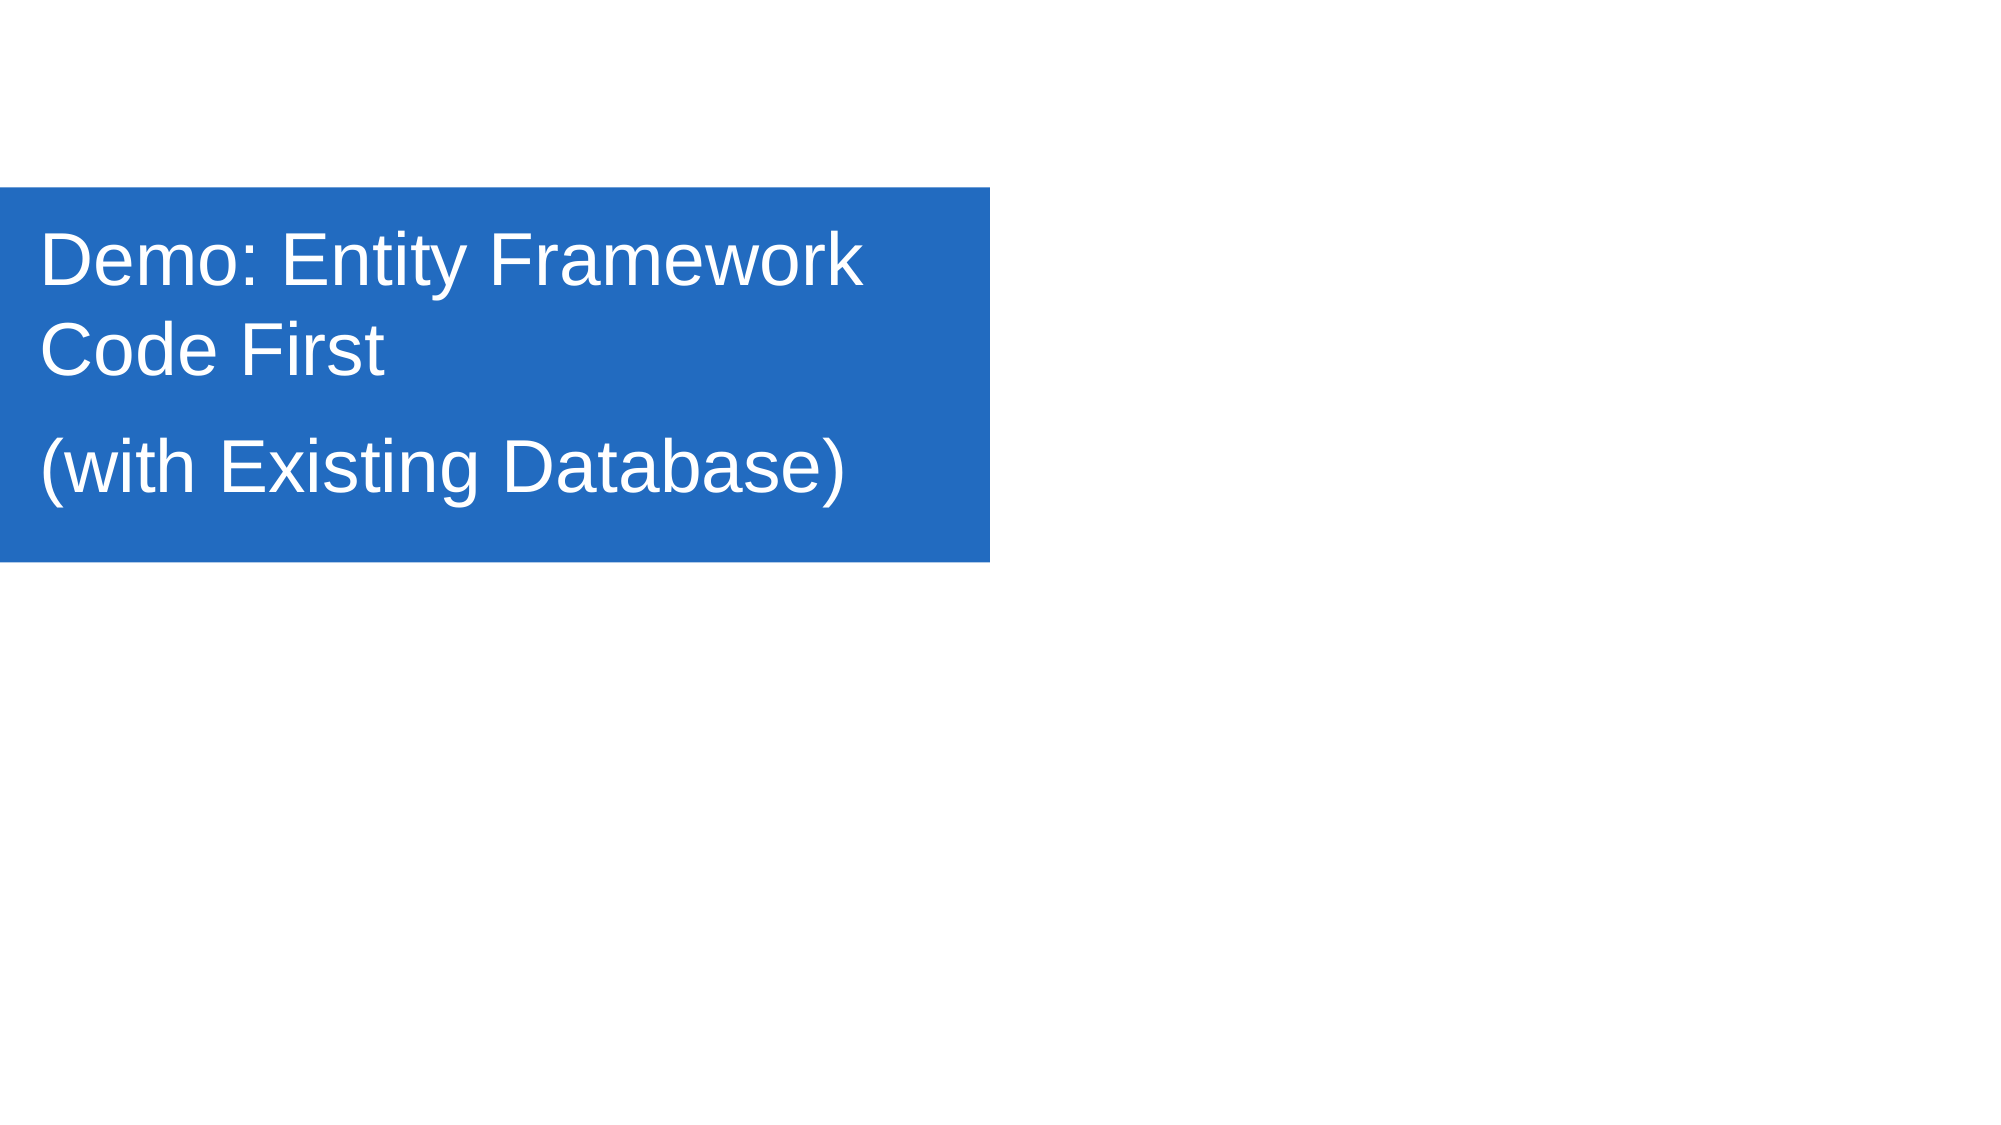

Demo: Entity Framework Code First
(with Existing Database)